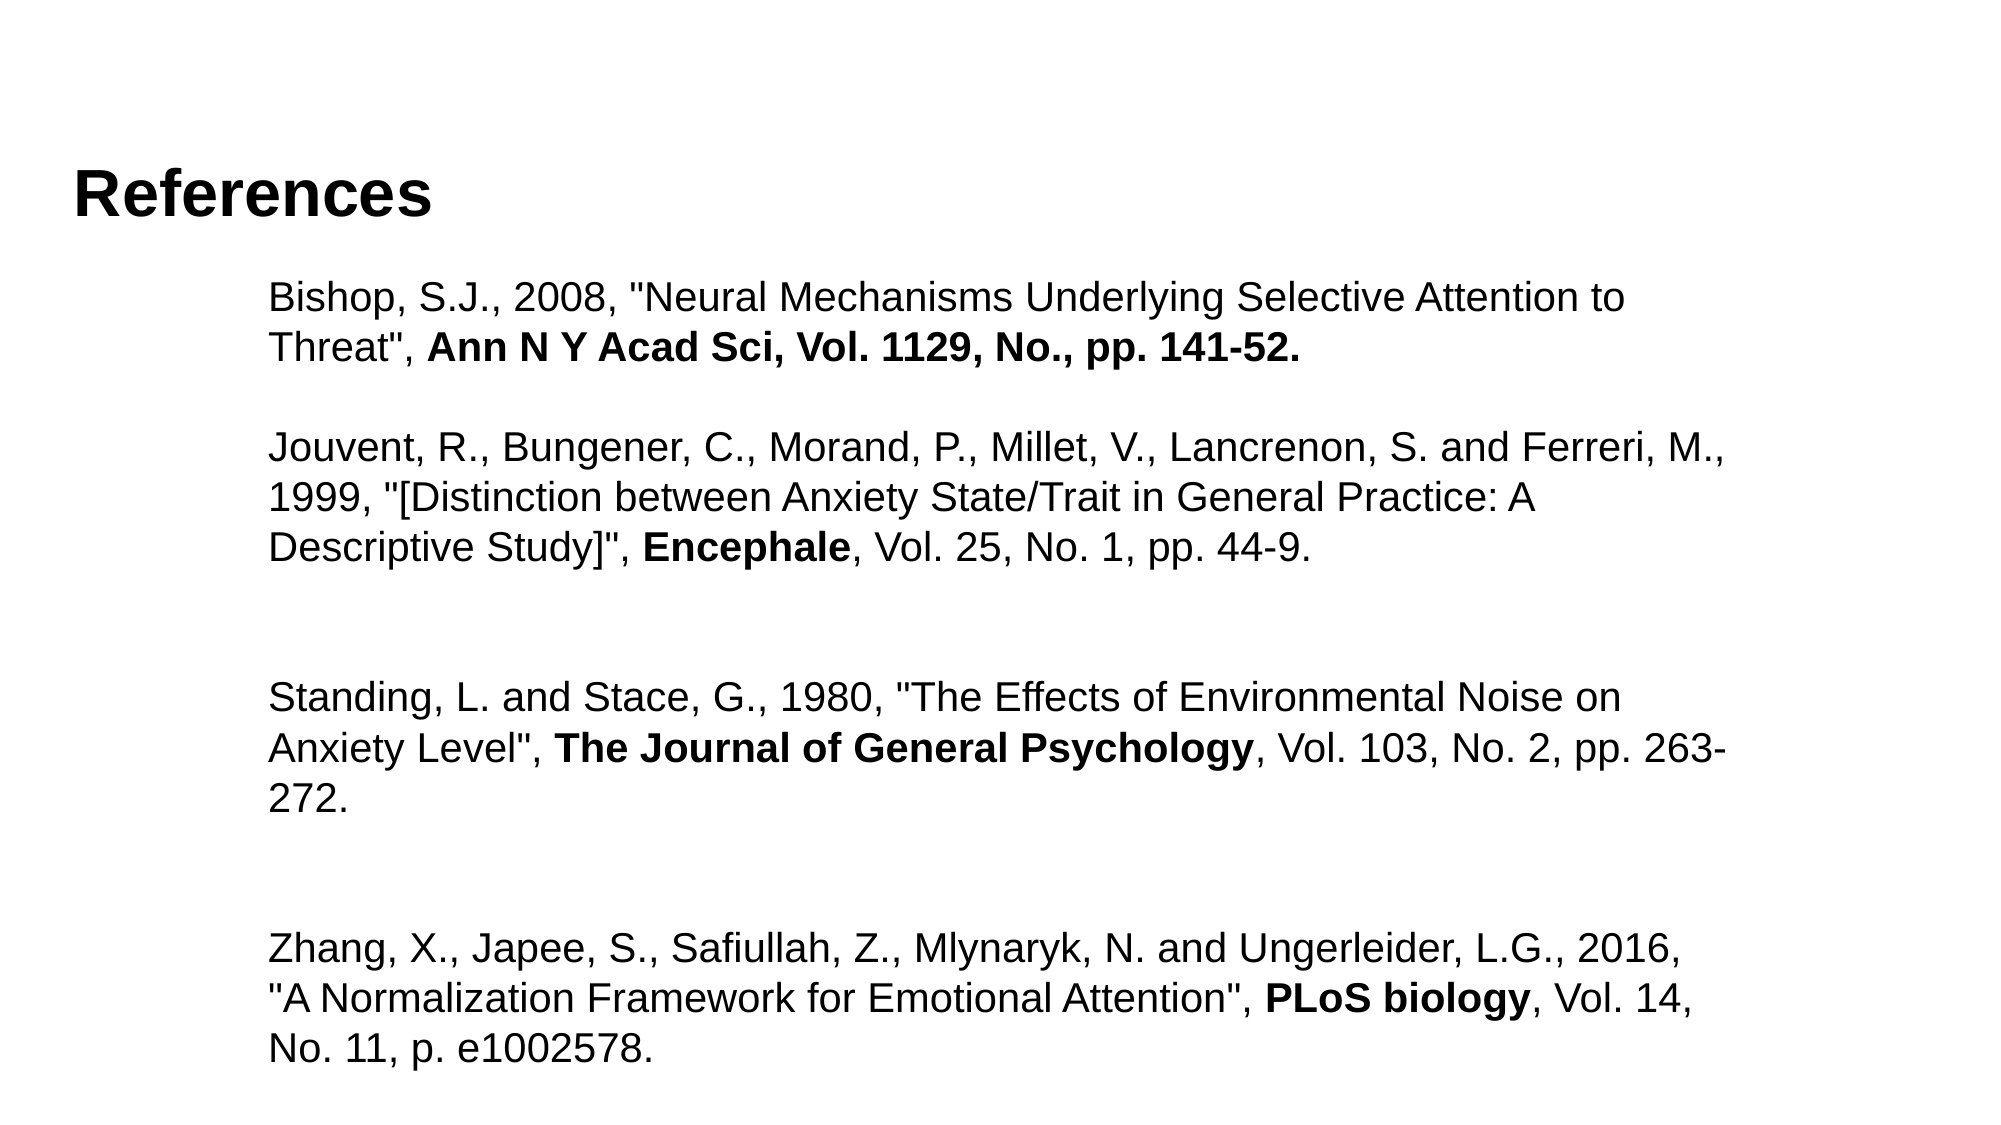

References
Bishop, S.J., 2008, "Neural Mechanisms Underlying Selective Attention to Threat", Ann N Y Acad Sci, Vol. 1129, No., pp. 141-52.

Jouvent, R., Bungener, C., Morand, P., Millet, V., Lancrenon, S. and Ferreri, M., 1999, "[Distinction between Anxiety State/Trait in General Practice: A Descriptive Study]", Encephale, Vol. 25, No. 1, pp. 44-9.

Standing, L. and Stace, G., 1980, "The Effects of Environmental Noise on Anxiety Level", The Journal of General Psychology, Vol. 103, No. 2, pp. 263-272.

Zhang, X., Japee, S., Safiullah, Z., Mlynaryk, N. and Ungerleider, L.G., 2016, "A Normalization Framework for Emotional Attention", PLoS biology, Vol. 14, No. 11, p. e1002578.